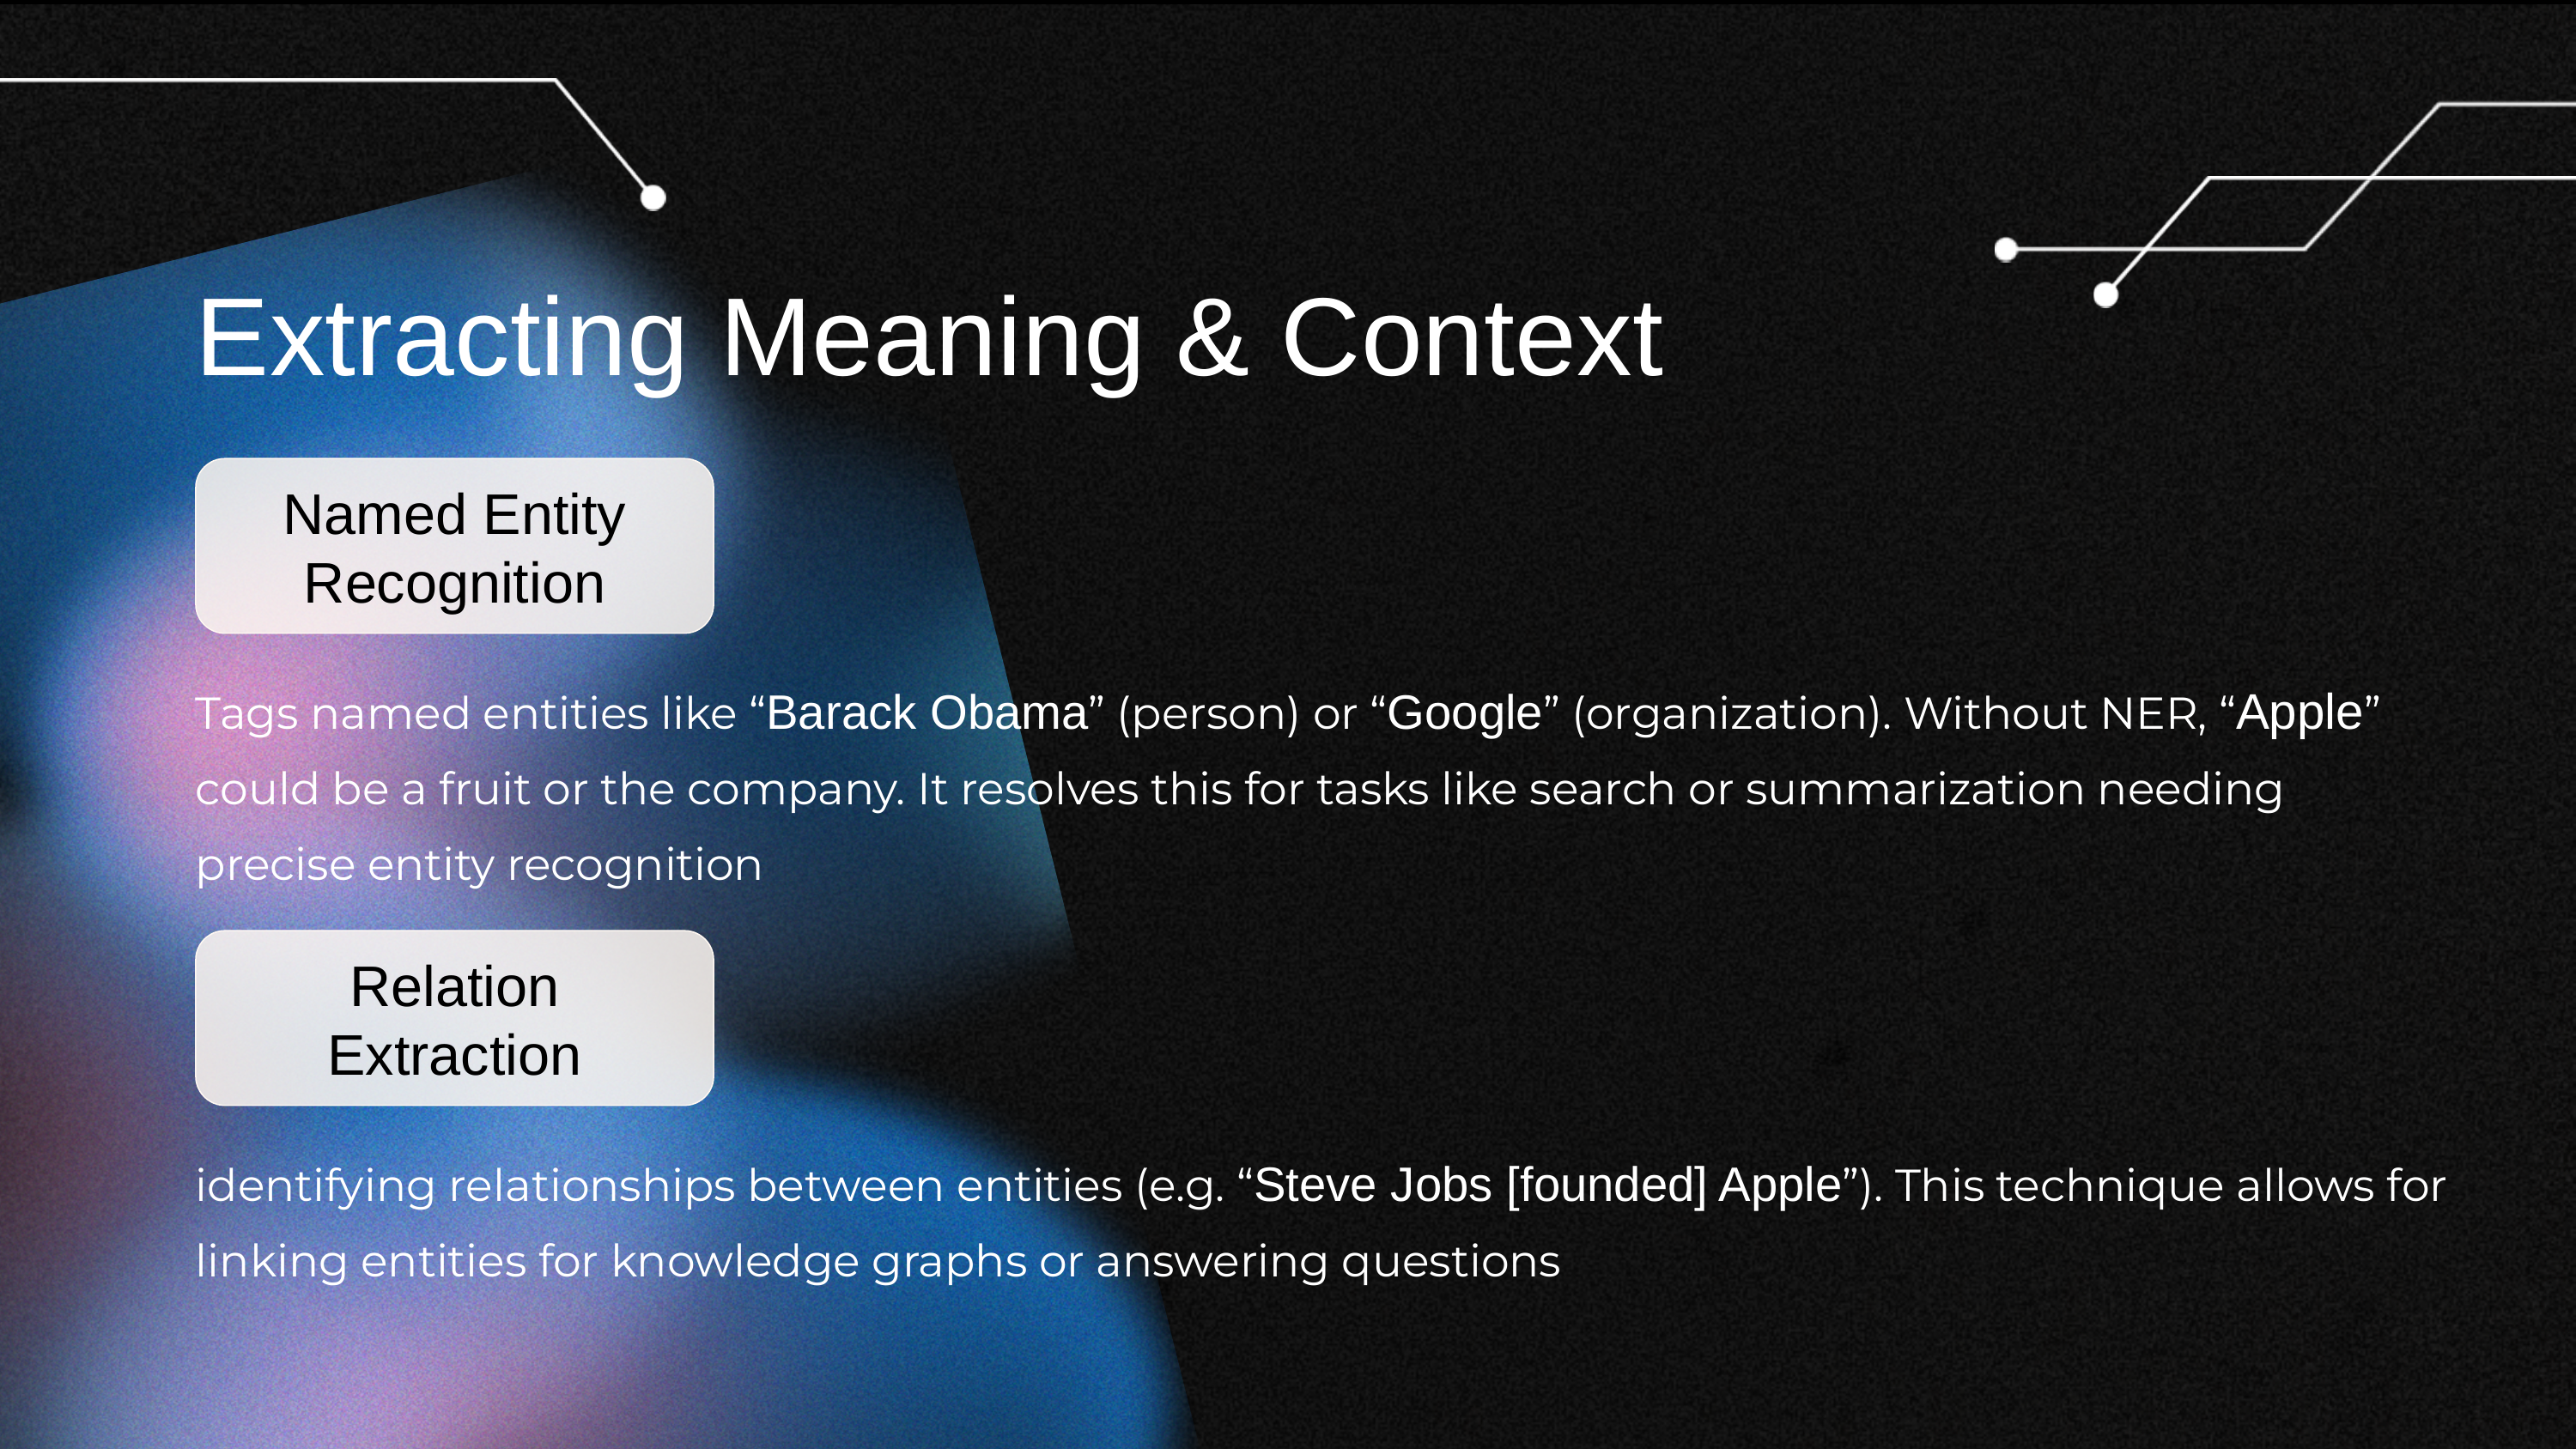

Extracting Meaning & Context
Named Entity Recognition
Tags named entities like “Barack Obama” (person) or “Google” (organization). Without NER, “Apple” could be a fruit or the company. It resolves this for tasks like search or summarization needing precise entity recognition
Relation Extraction
identifying relationships between entities (e.g. “Steve Jobs [founded] Apple”). This technique allows for linking entities for knowledge graphs or answering questions